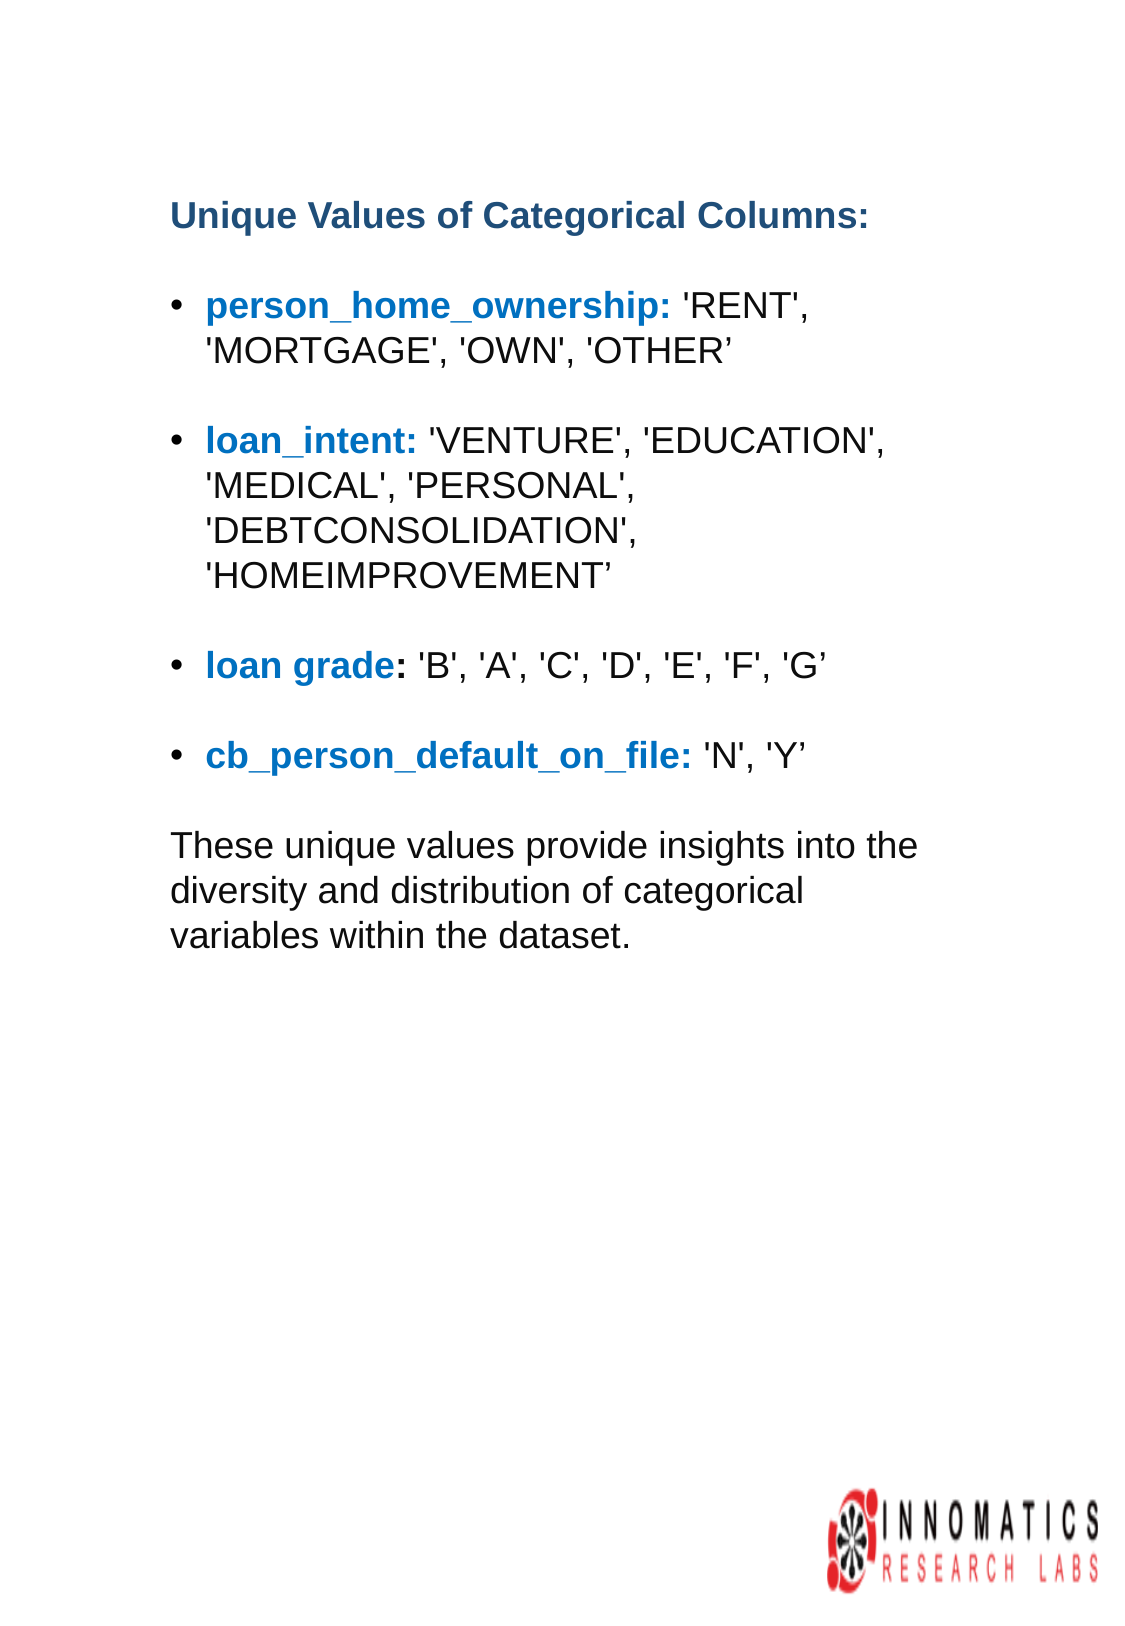

Unique Values of Categorical Columns:

person_home_ownership: 'RENT', 'MORTGAGE', 'OWN', 'OTHER’

loan_intent: 'VENTURE', 'EDUCATION', 'MEDICAL', 'PERSONAL', 'DEBTCONSOLIDATION', 'HOMEIMPROVEMENT’

loan grade: 'B', 'A', 'C', 'D', 'E', 'F', 'G’

cb_person_default_on_file: 'N', 'Y’

These unique values provide insights into the diversity and distribution of categorical variables within the dataset.